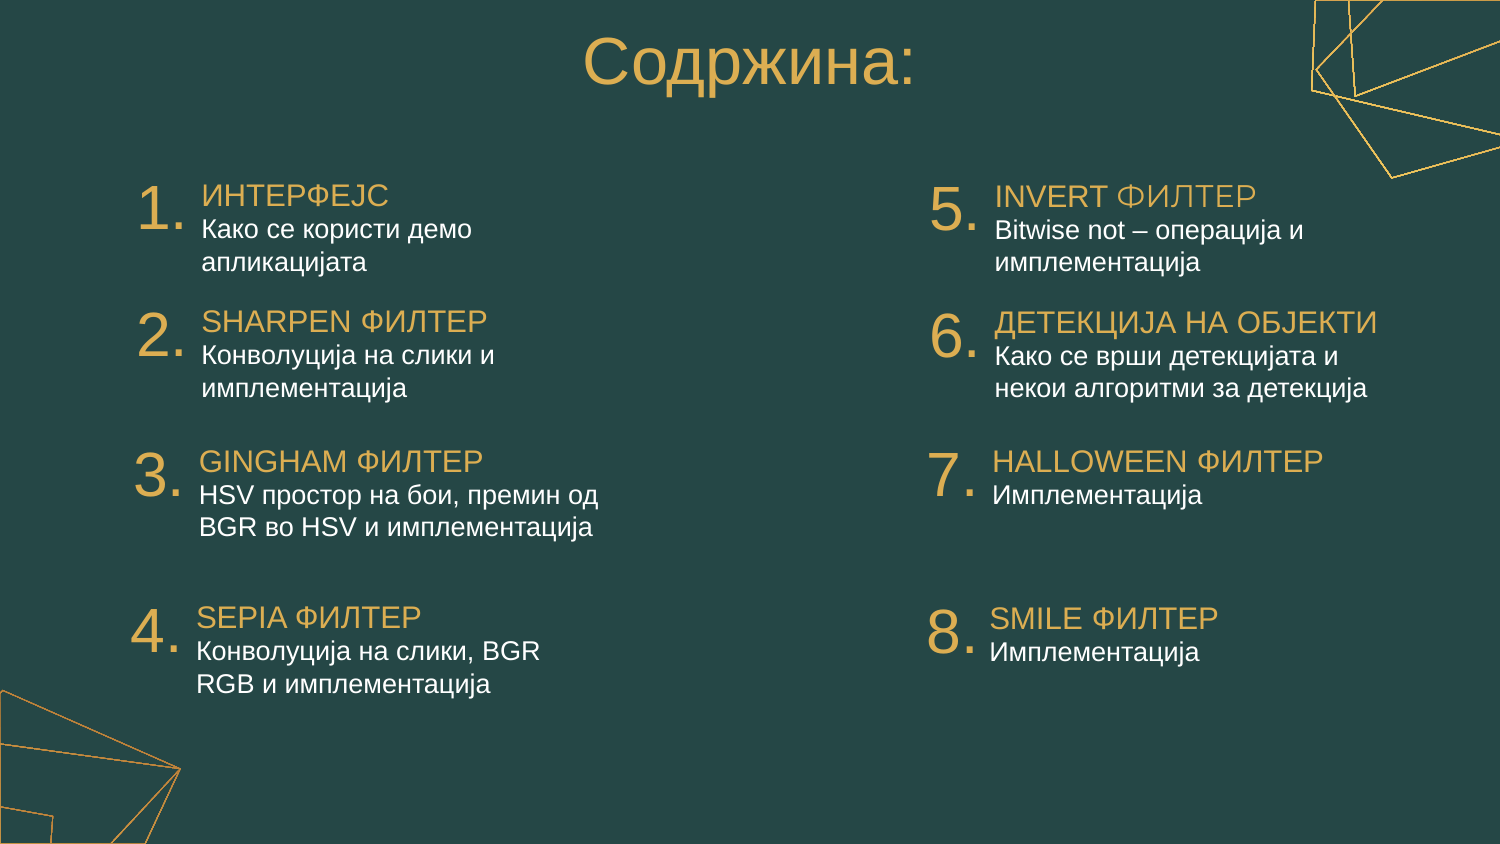

# Содржина:
1.
5.
ИНТЕРФЕЈС
INVERT ФИЛТЕР
Како се користи демо апликацијата
Bitwise not – операција и имплементација
2.
6.
SHARPEN ФИЛТЕР
ДЕТЕКЦИЈА НА ОБЈЕКТИ
Конволуција на слики и имплементација
Како се врши детекцијата и некои алгоритми за детекција
3.
7.
GINGHAM ФИЛТЕР
HALLOWEEN ФИЛТЕР
HSV простор на бои, премин од BGR во HSV и имплементација
Имплементација
4.
8.
SEPIA ФИЛТЕР
SMILE ФИЛТЕР
Конволуција на слики, BGR RGB и имплементација
Имплементација